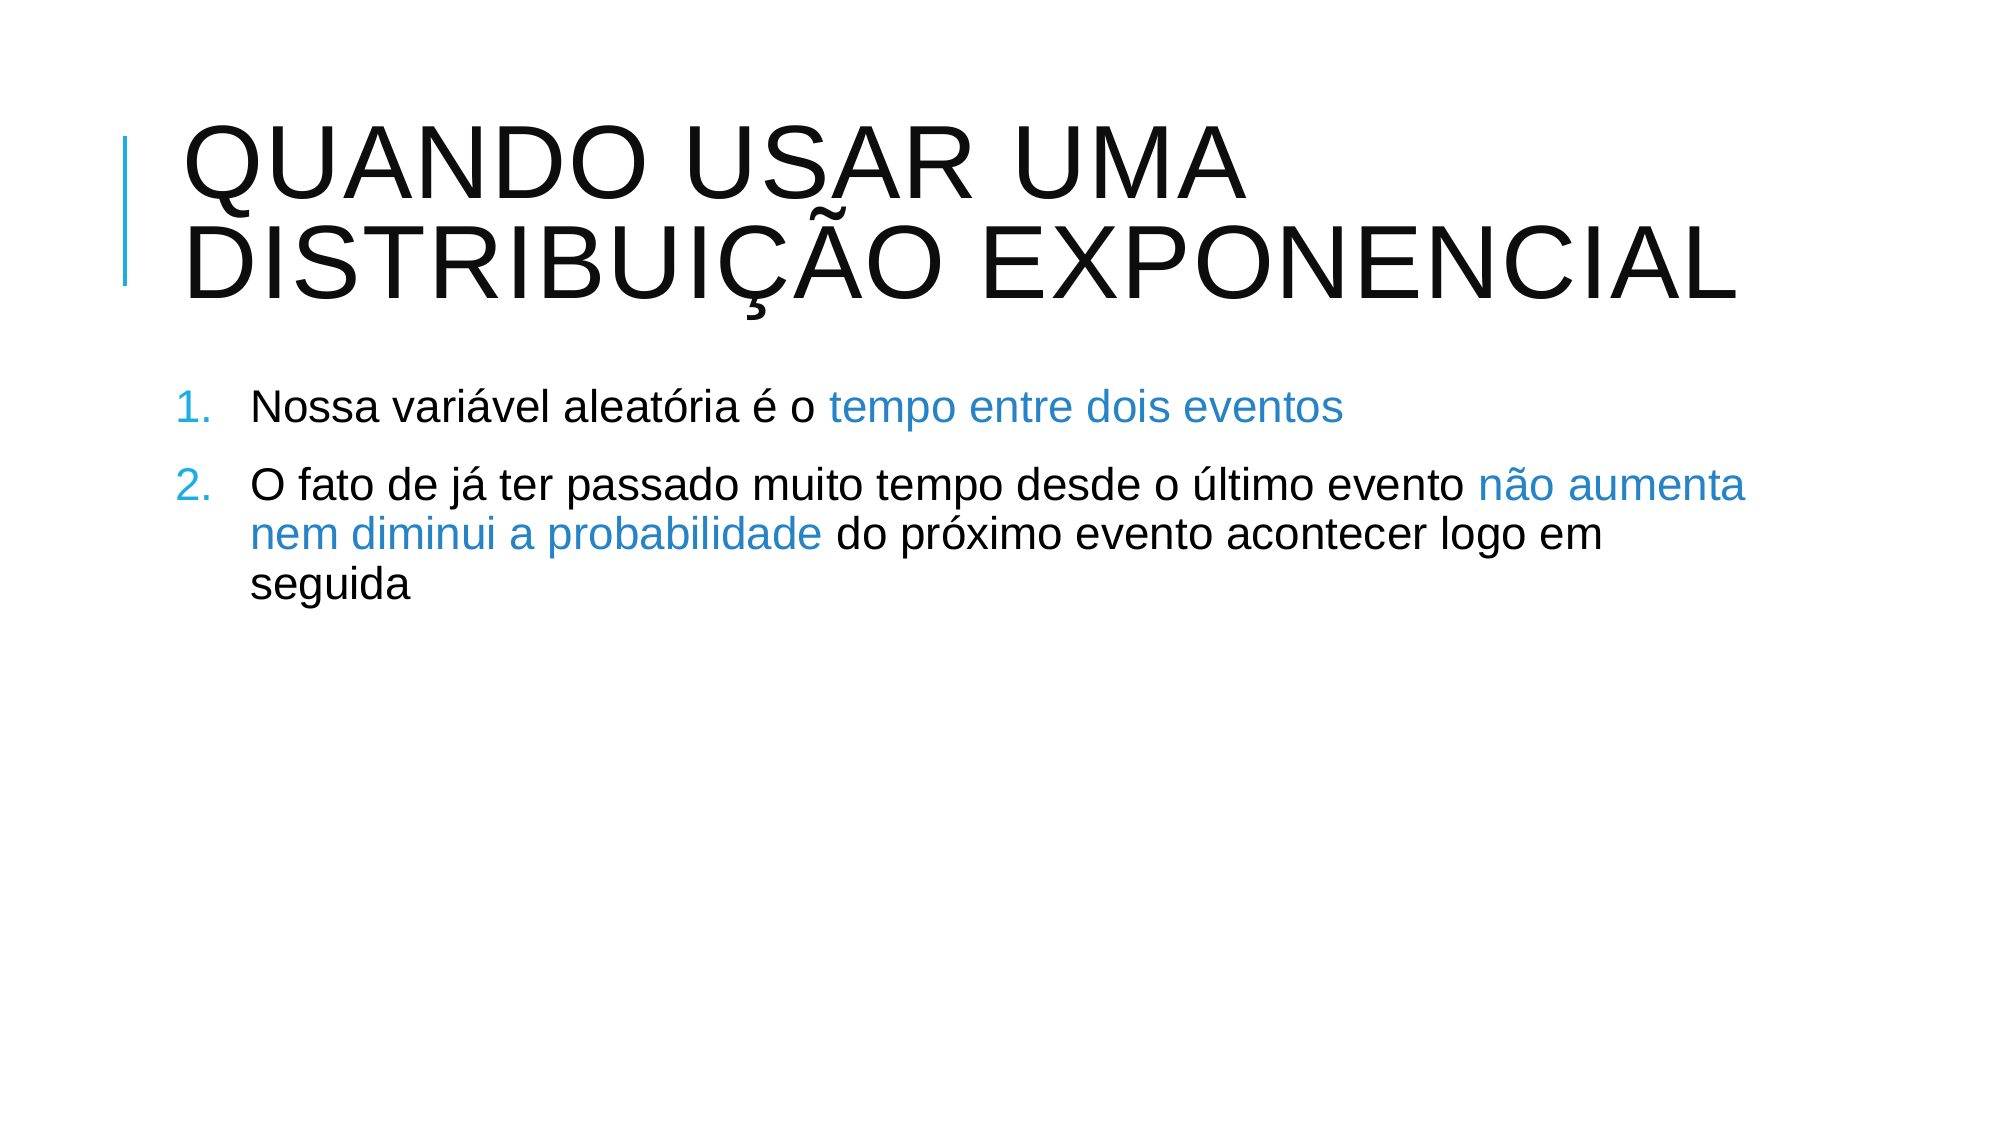

# Quando usar uma distribuição exponencial
Nossa variável aleatória é o tempo entre dois eventos
O fato de já ter passado muito tempo desde o último evento não aumenta nem diminui a probabilidade do próximo evento acontecer logo em seguida